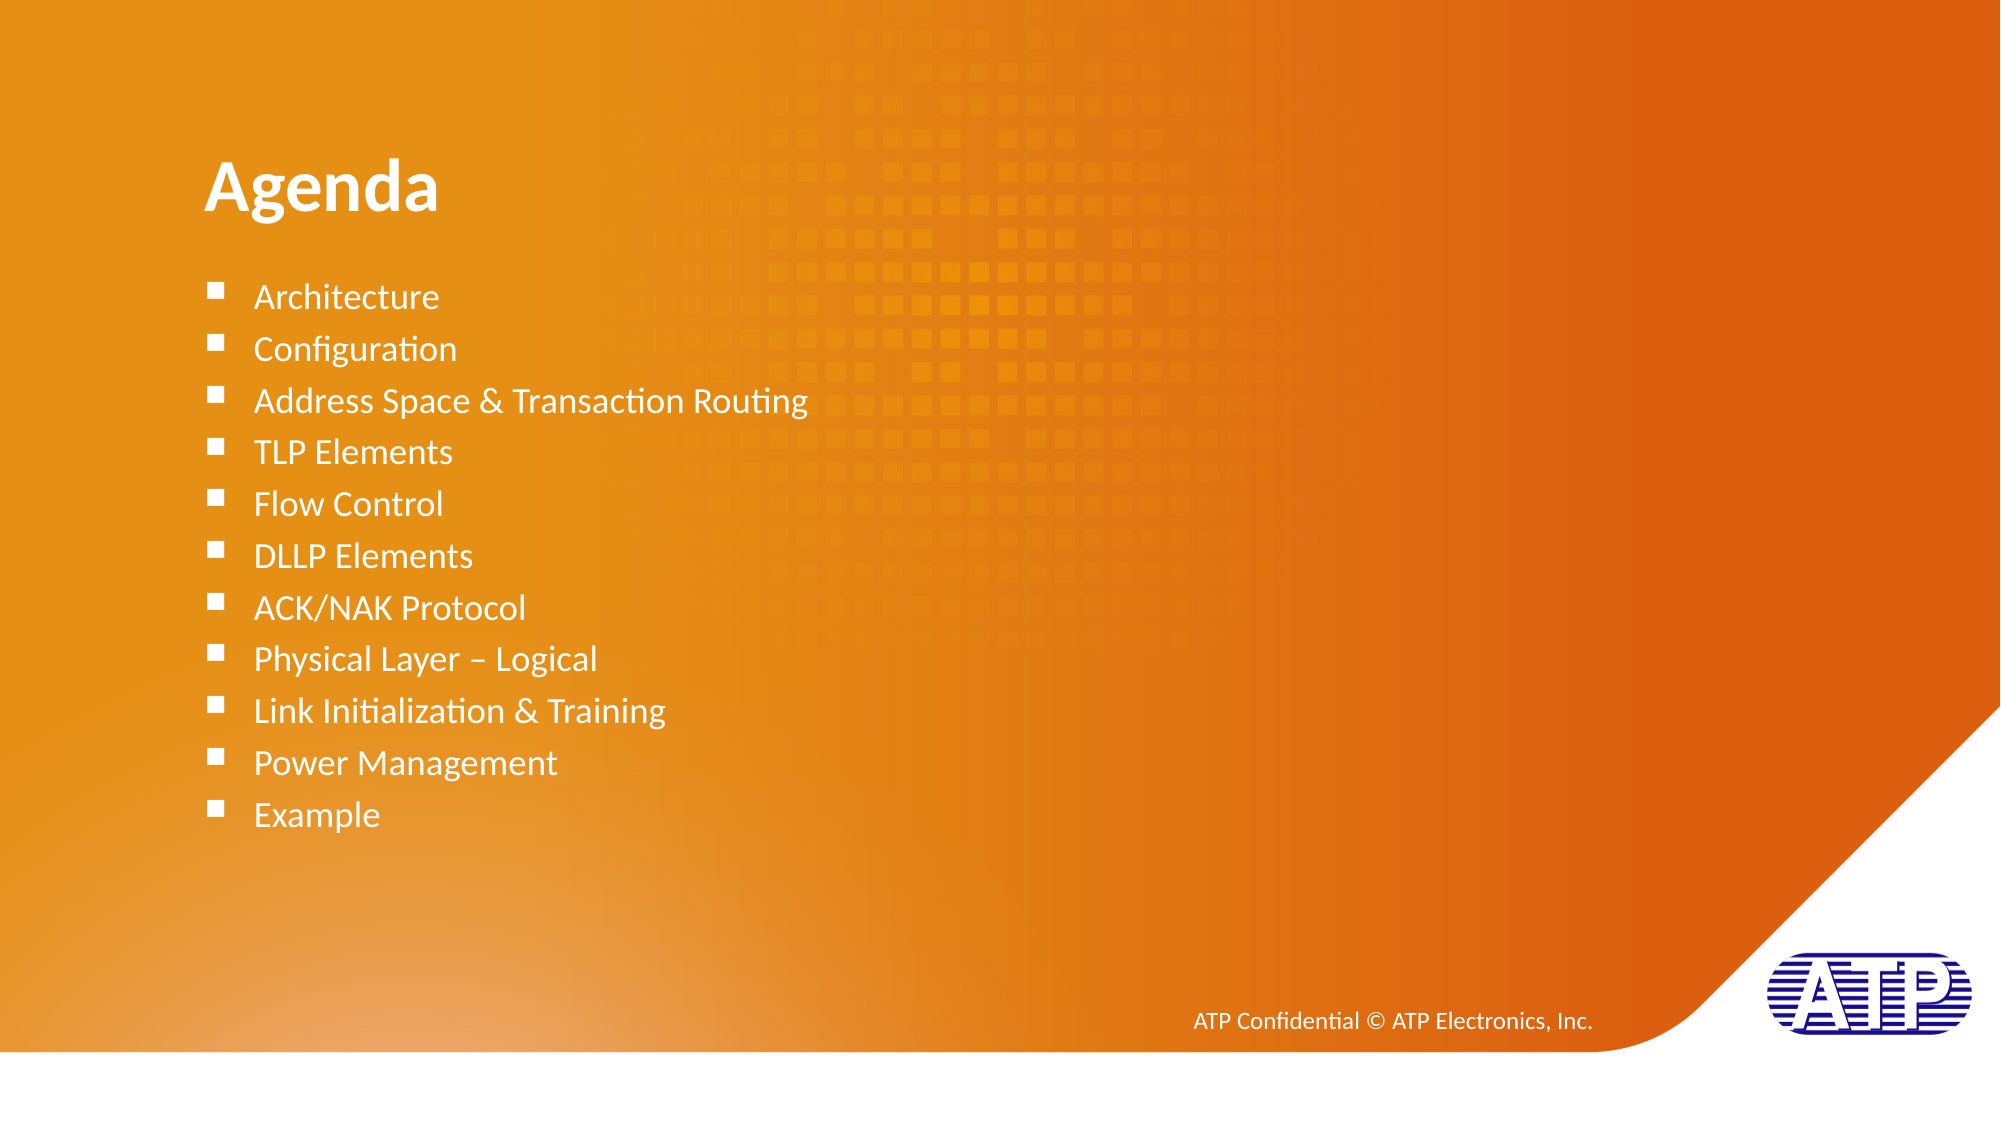

Agenda

Architecture
Configuration
Address Space & Transaction Routing
TLP Elements
Flow Control
DLLP Elements
ACK/NAK Protocol
Physical Layer – Logical
Link Initialization & Training
Power Management
Example